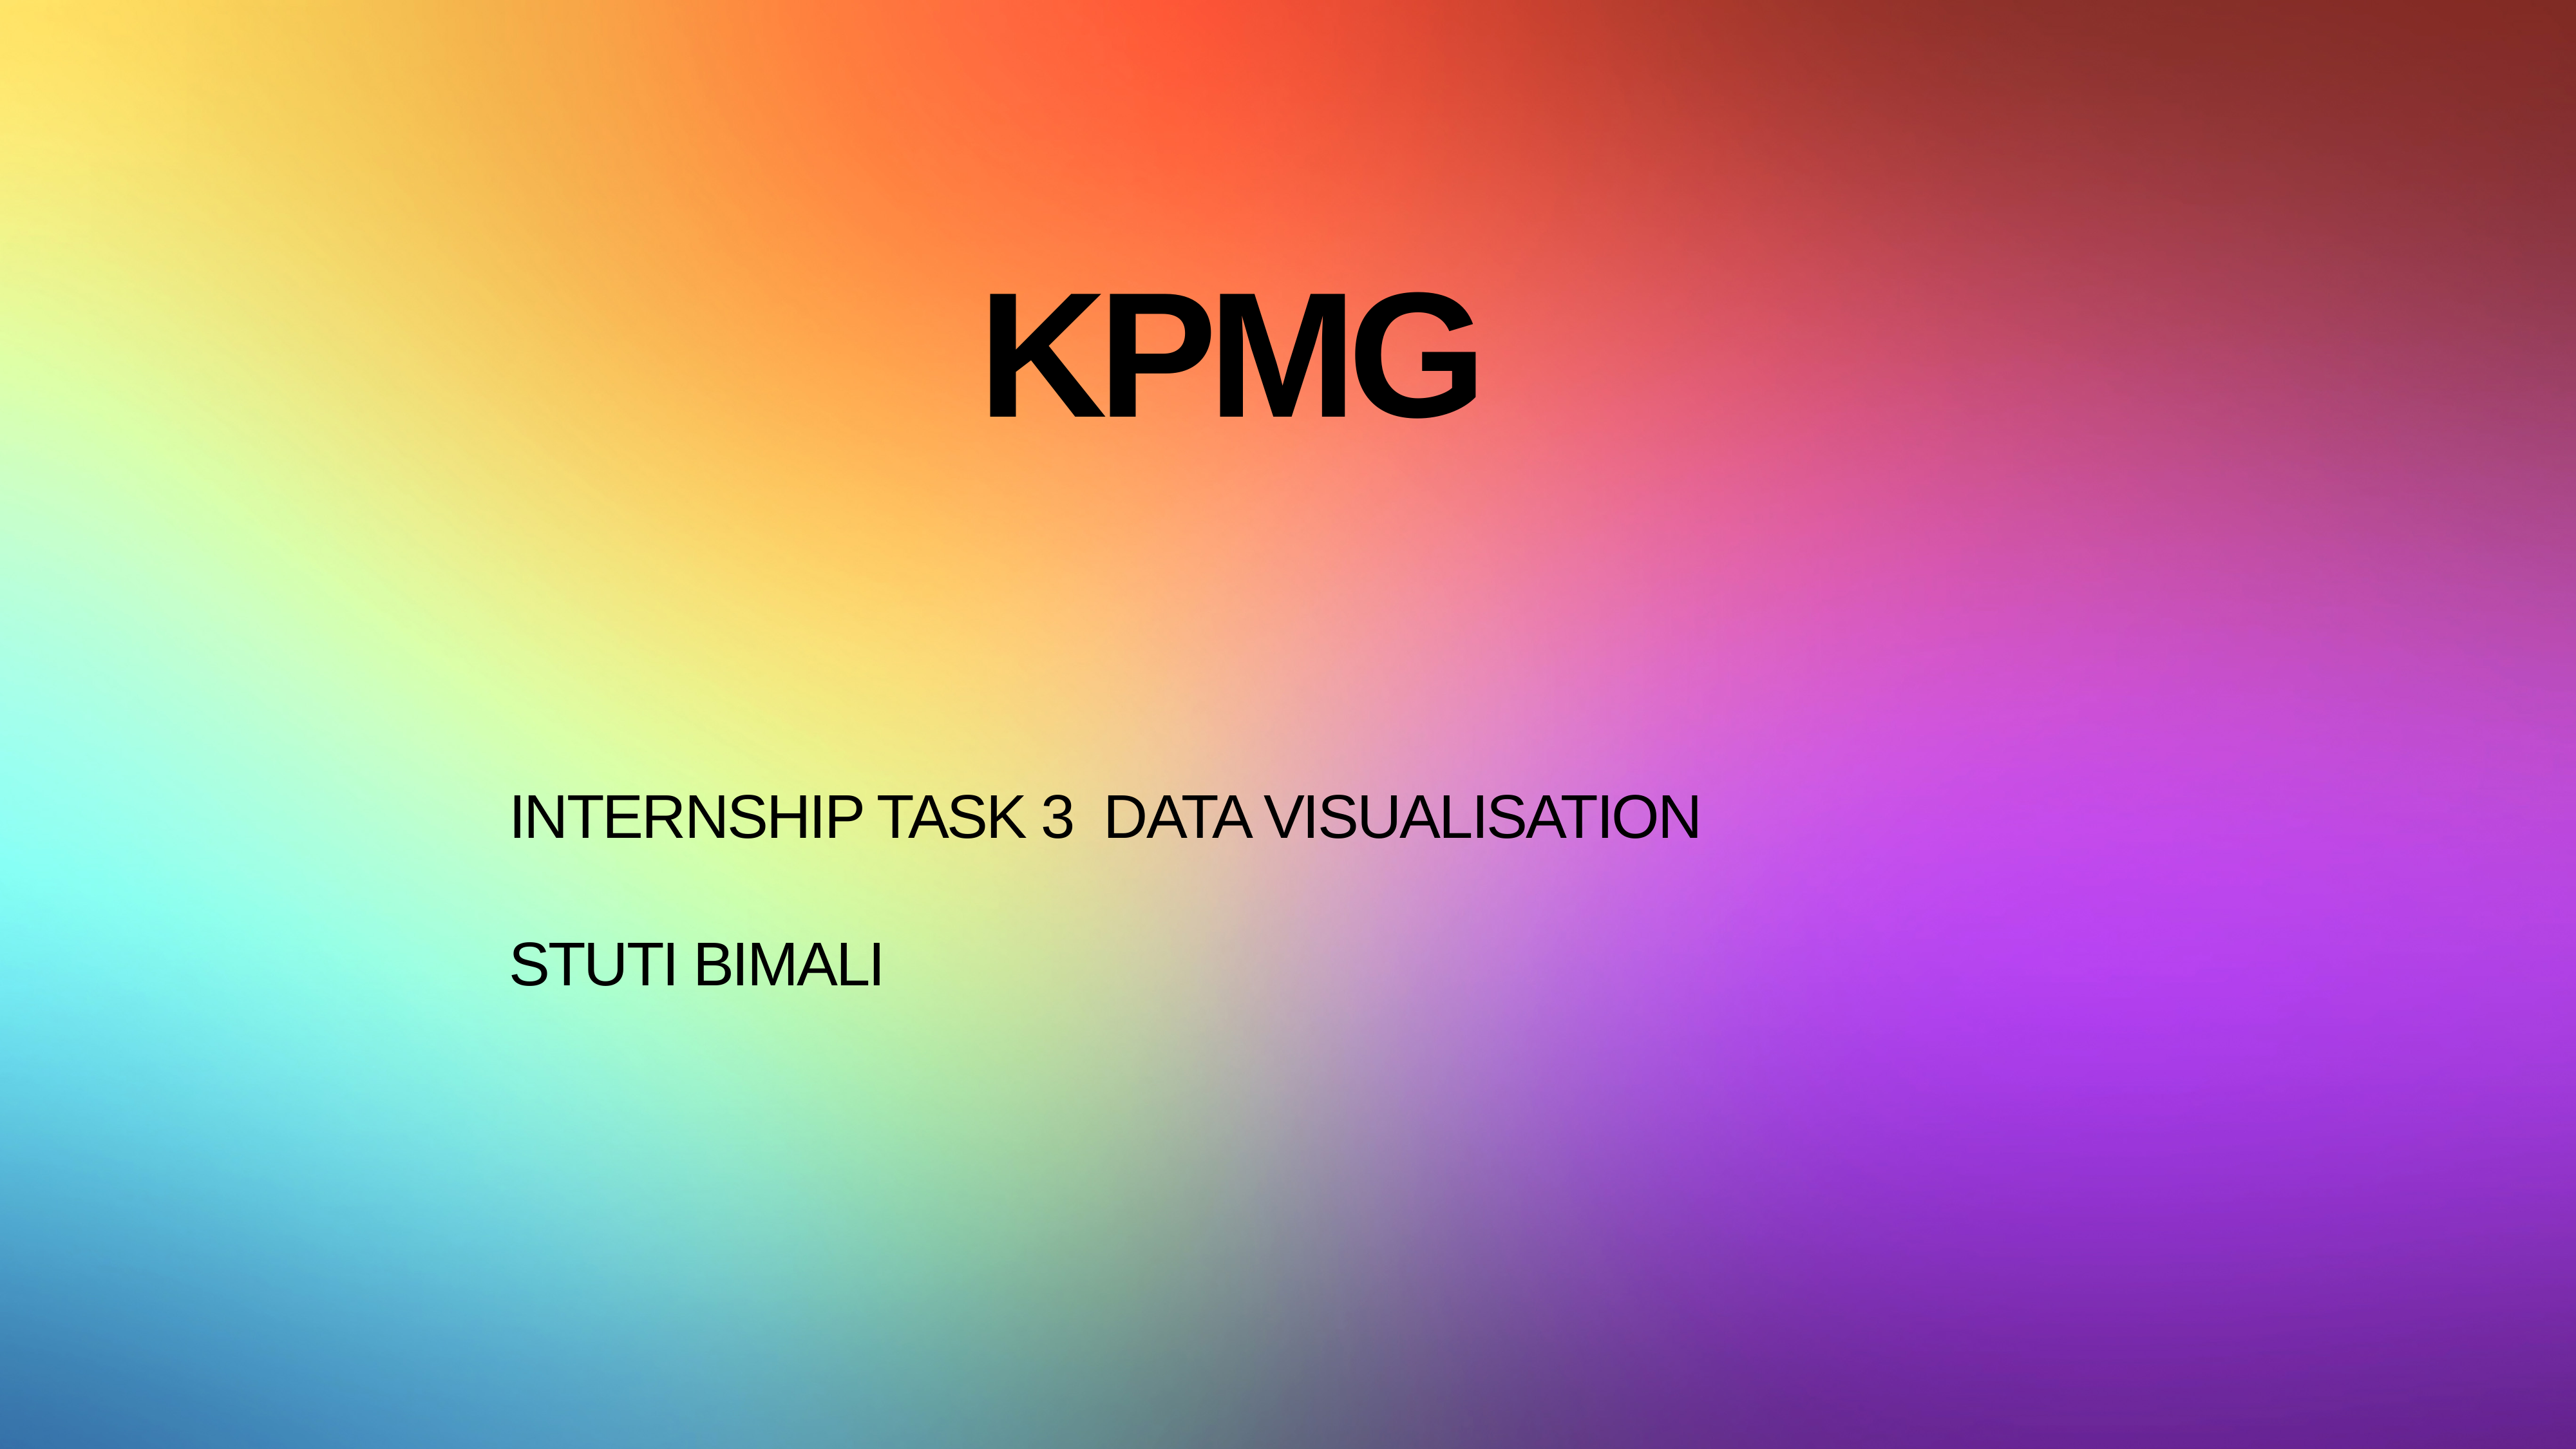

# KPMG
Internship task 3  Data Visualisation

Stuti Bimali